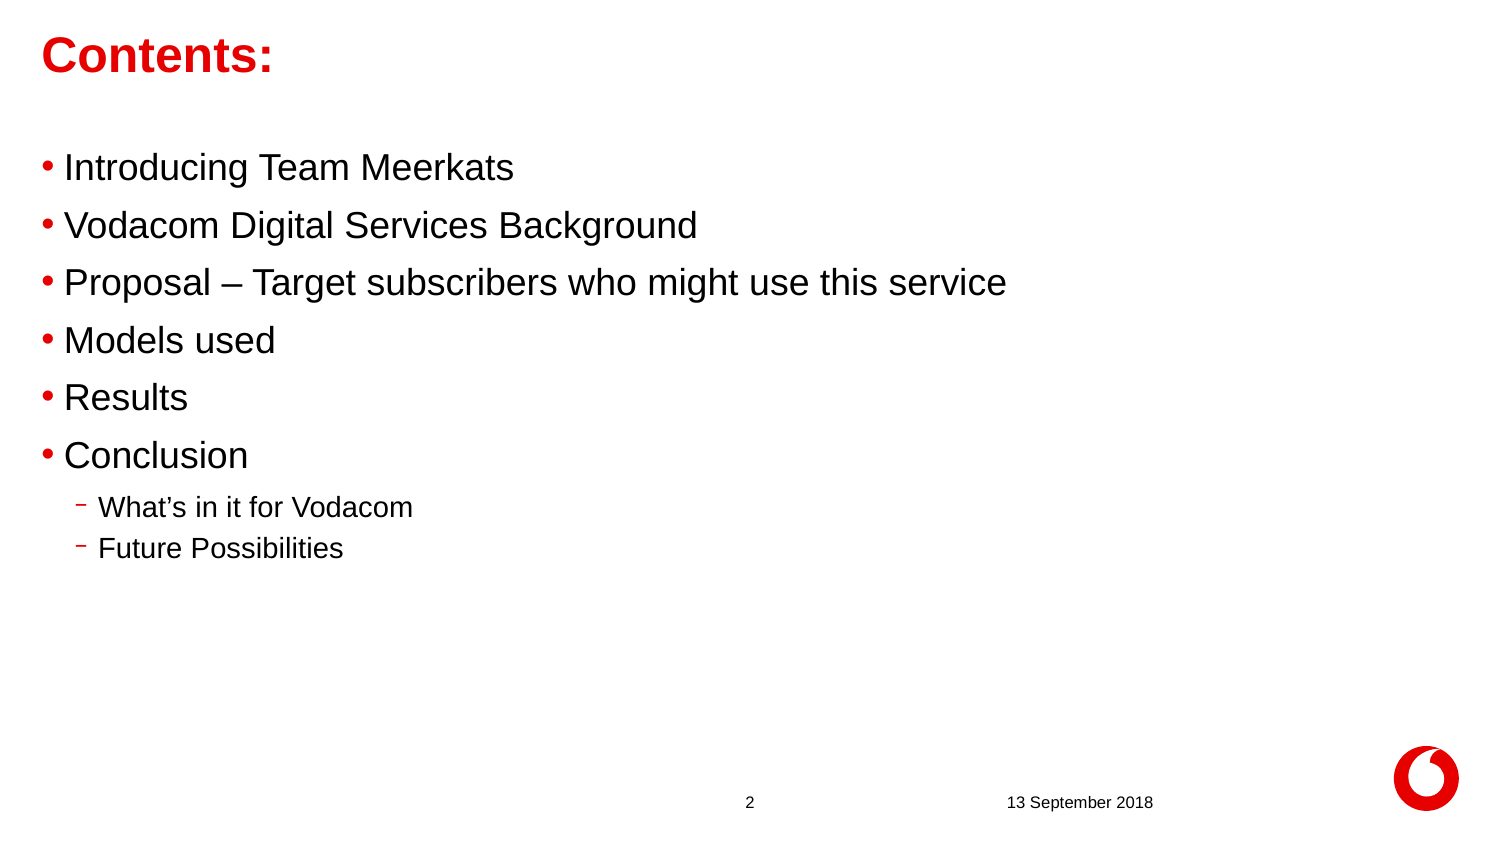

# Contents:
Introducing Team Meerkats
Vodacom Digital Services Background
Proposal – Target subscribers who might use this service
Models used
Results
Conclusion
What’s in it for Vodacom
Future Possibilities
13 September 2018
2